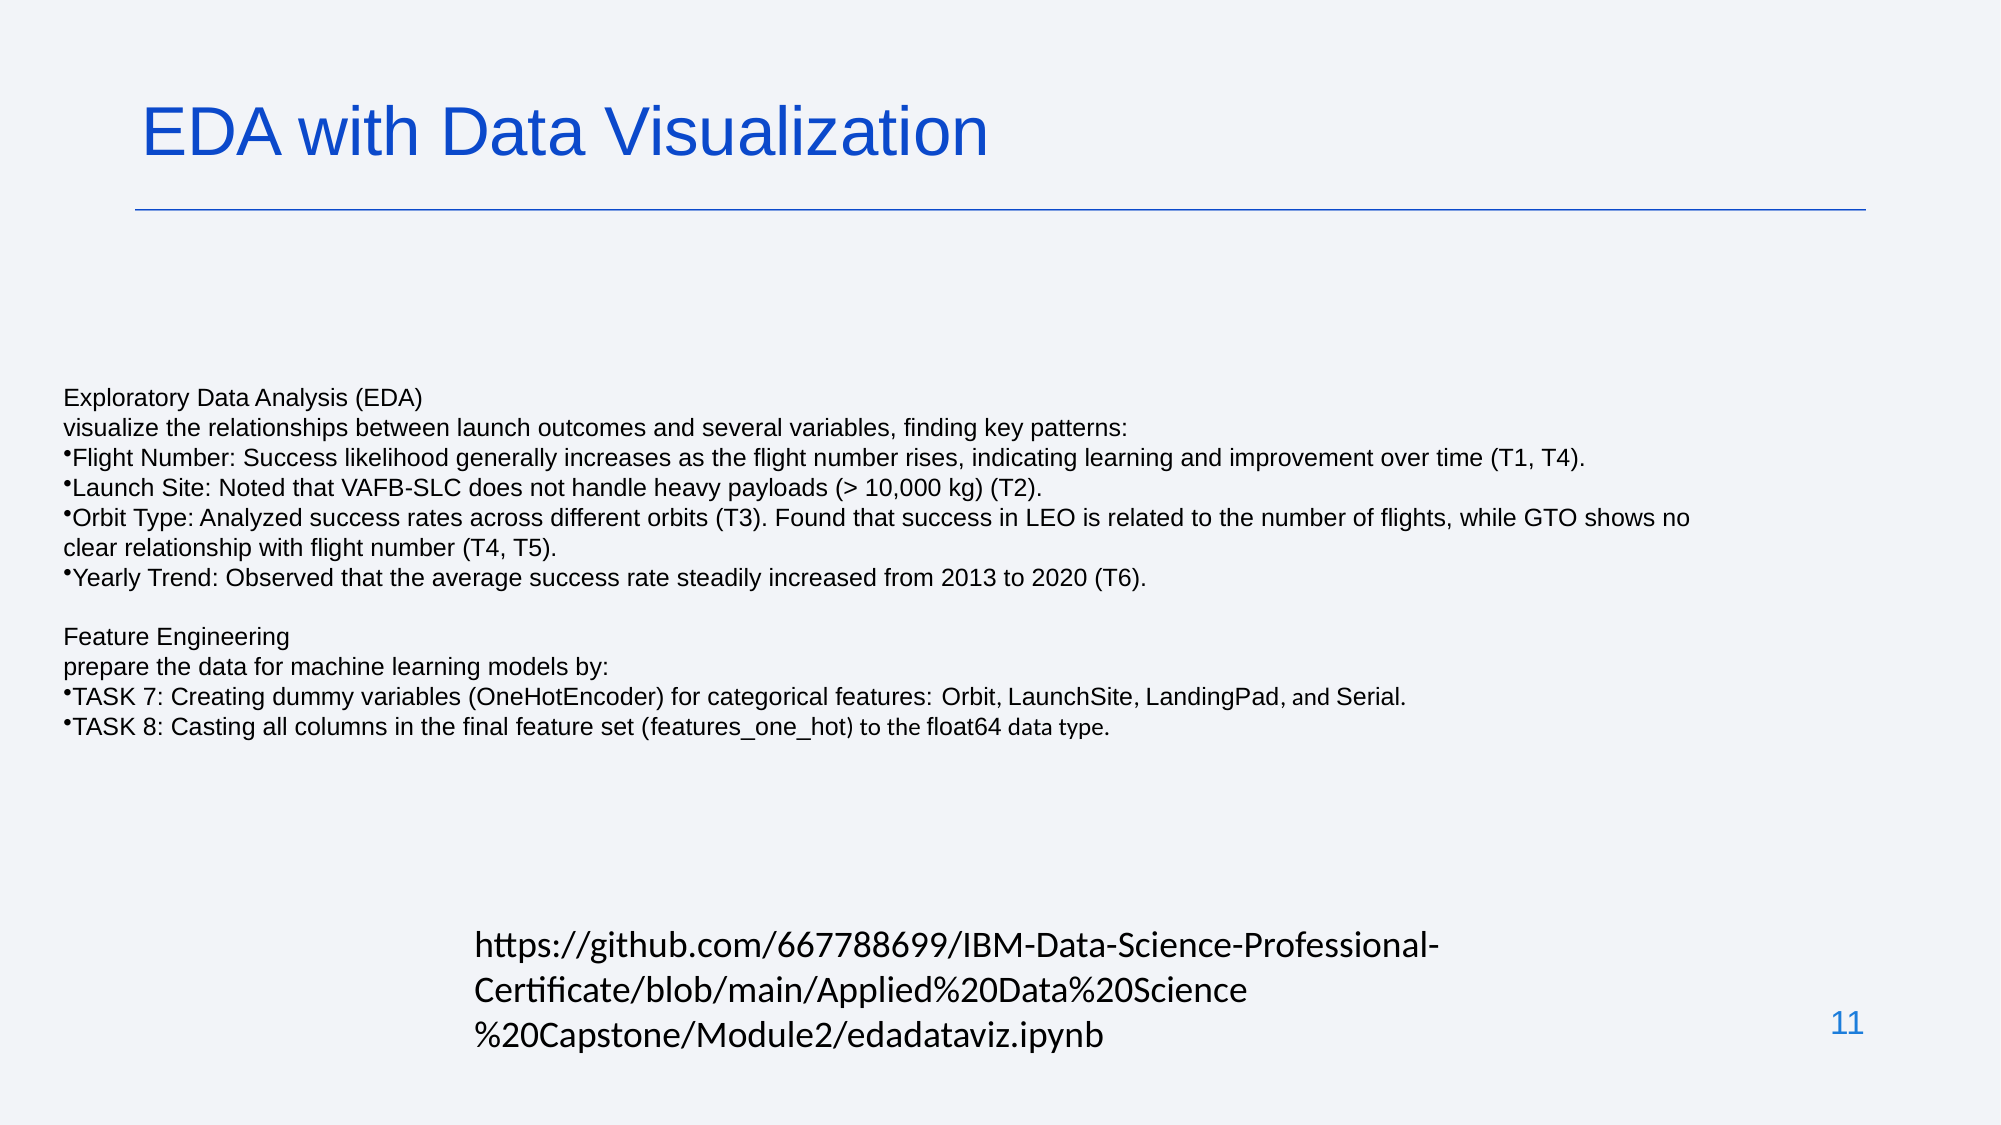

EDA with Data Visualization
Exploratory Data Analysis (EDA)
visualize the relationships between launch outcomes and several variables, finding key patterns:
Flight Number: Success likelihood generally increases as the flight number rises, indicating learning and improvement over time (T1, T4).
Launch Site: Noted that VAFB-SLC does not handle heavy payloads (> 10,000 kg) (T2).
Orbit Type: Analyzed success rates across different orbits (T3). Found that success in LEO is related to the number of flights, while GTO shows no clear relationship with flight number (T4, T5).
Yearly Trend: Observed that the average success rate steadily increased from 2013 to 2020 (T6).

Feature Engineering
prepare the data for machine learning models by:
TASK 7: Creating dummy variables (OneHotEncoder) for categorical features: Orbit, LaunchSite, LandingPad, and Serial.
TASK 8: Casting all columns in the final feature set (features_one_hot) to the float64 data type.

https://github.com/667788699/IBM-Data-Science-Professional-Certificate/blob/main/Applied%20Data%20Science%20Capstone/Module2/edadataviz.ipynb
11